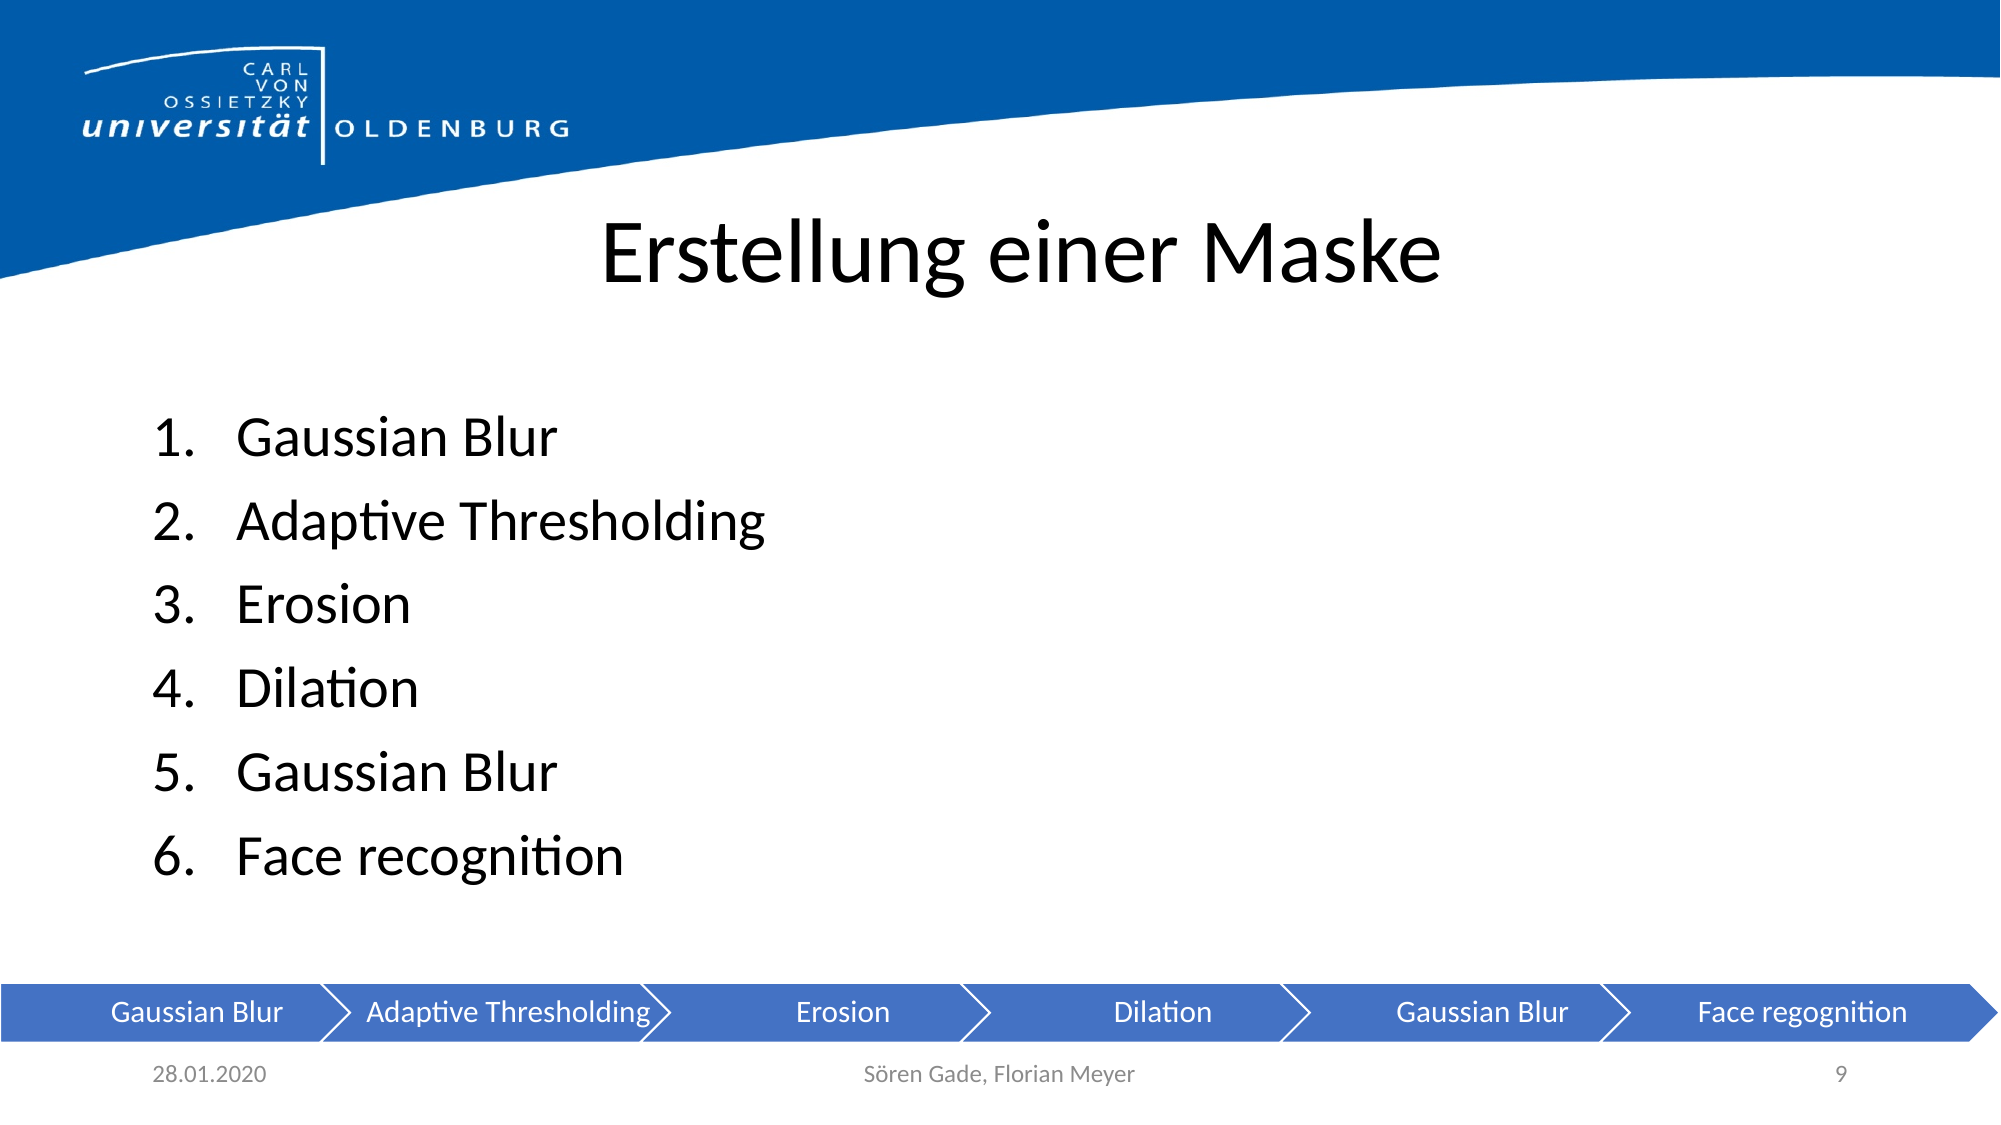

# Erstellung einer Maske
Gaussian Blur
Adaptive Thresholding
Erosion
Dilation
Gaussian Blur
Face recognition

Gaussian Blur
Adaptive Thresholding  _
Erosion
Dilation
Gaussian Blur
Face regognition
28.01.2020
Sören Gade, Florian Meyer
9